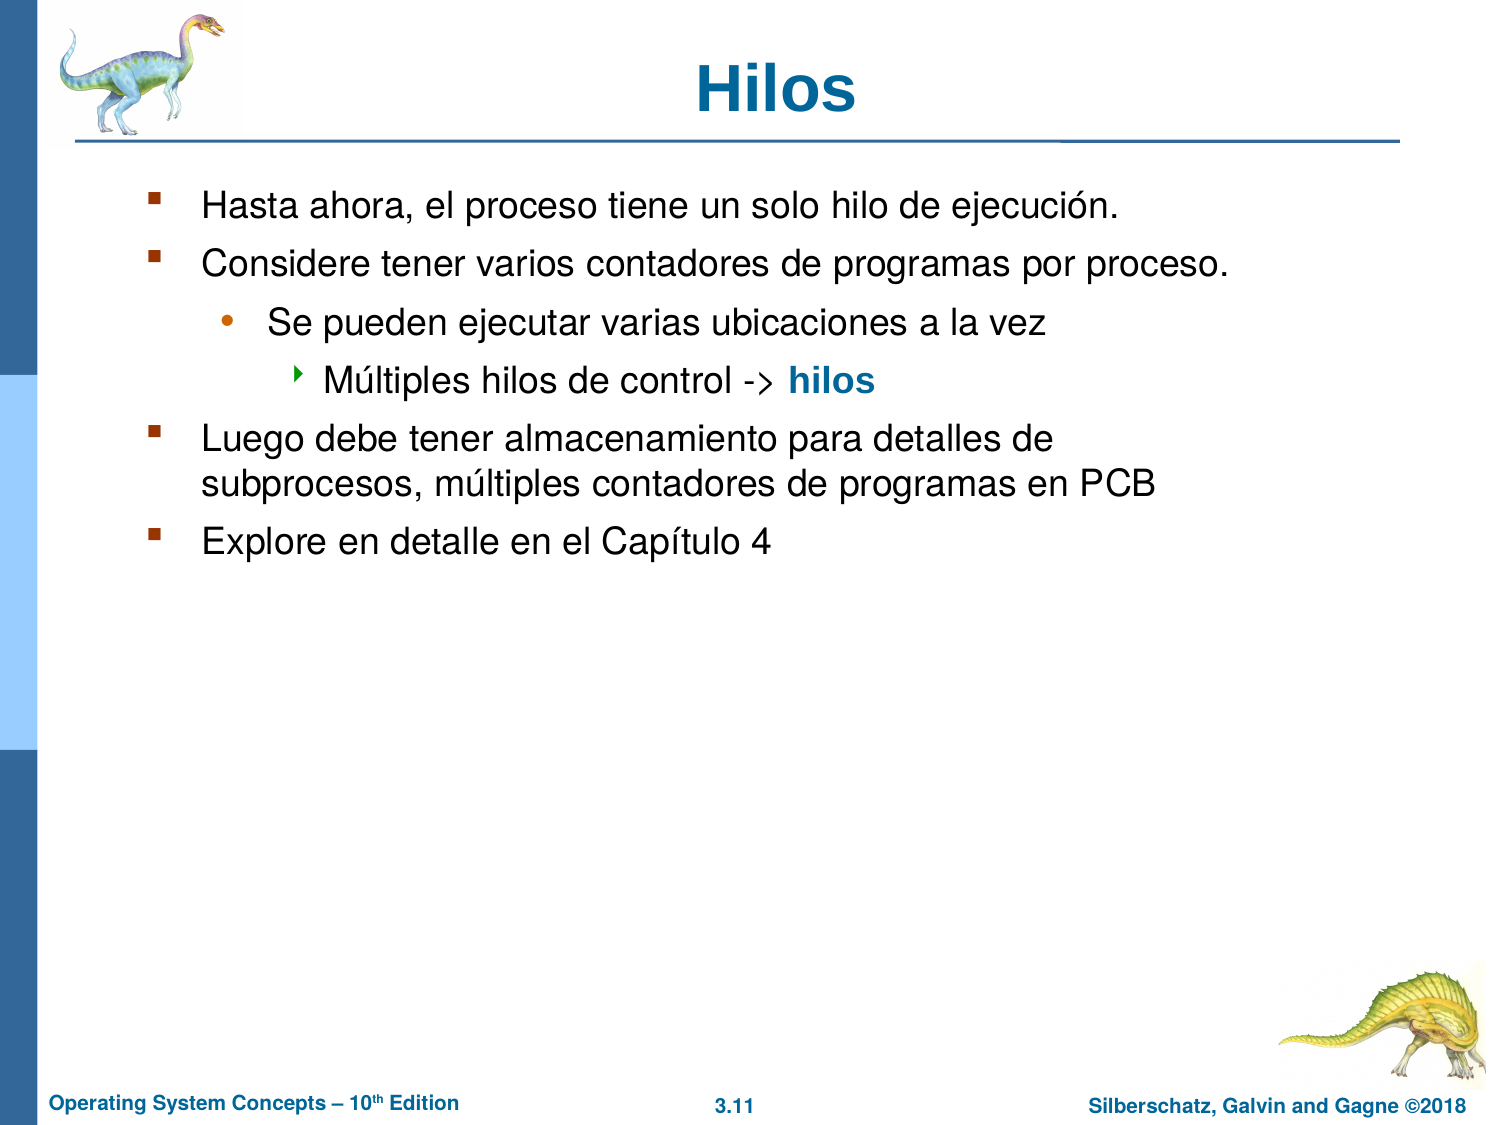

# Hilos
Hasta ahora, el proceso tiene un solo hilo de ejecución.
Considere tener varios contadores de programas por proceso.
Se pueden ejecutar varias ubicaciones a la vez
Múltiples hilos de control -> hilos
Luego debe tener almacenamiento para detalles de subprocesos, múltiples contadores de programas en PCB
Explore en detalle en el Capítulo 4